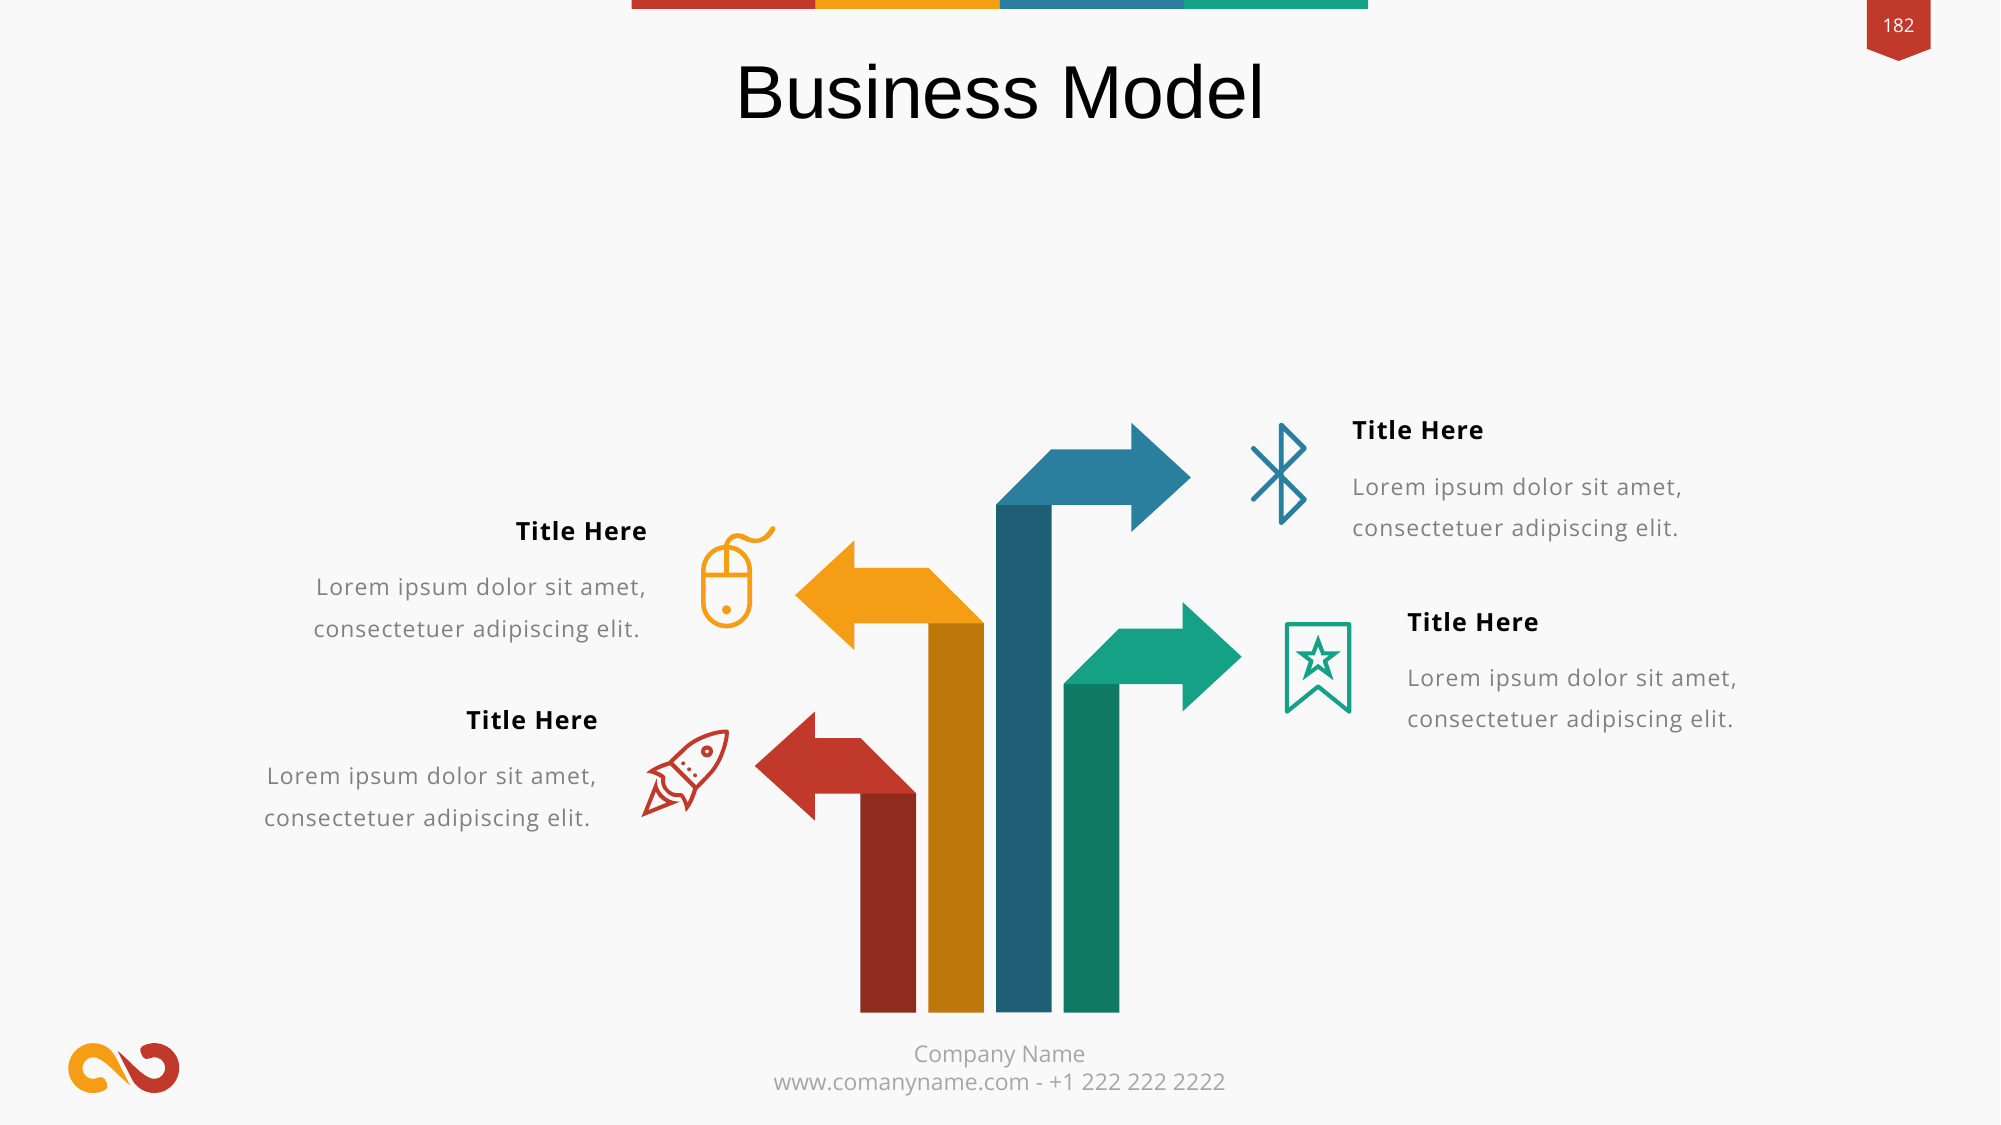

Business Model
Title Here

Lorem ipsum dolor sit amet, consectetuer adipiscing elit.
Title Here

Lorem ipsum dolor sit amet, consectetuer adipiscing elit.
Title Here

Lorem ipsum dolor sit amet, consectetuer adipiscing elit.
Title Here

Lorem ipsum dolor sit amet, consectetuer adipiscing elit.